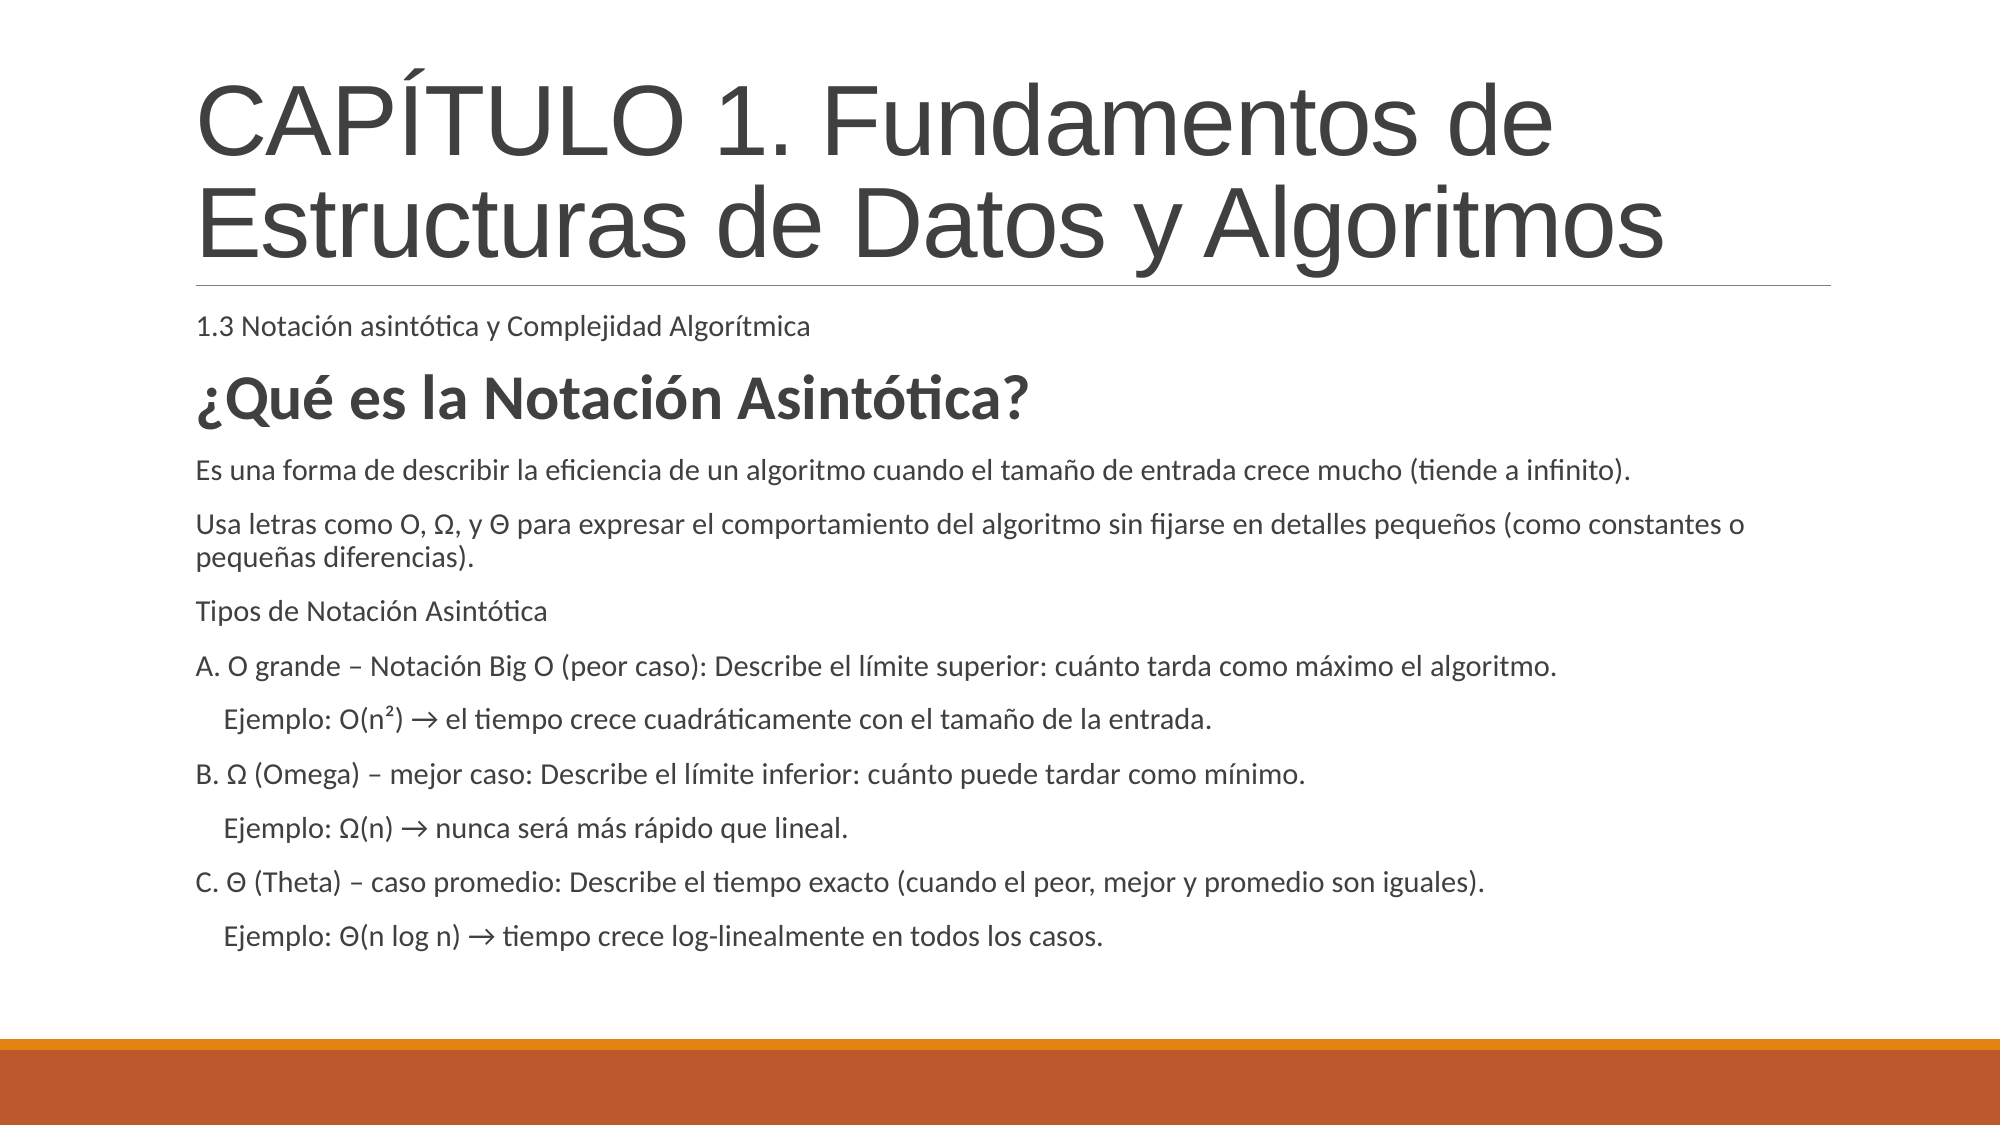

# CAPÍTULO 1. Fundamentos de Estructuras de Datos y Algoritmos
1.3 Notación asintótica y Complejidad Algorítmica
¿Qué es la Notación Asintótica?
Es una forma de describir la eficiencia de un algoritmo cuando el tamaño de entrada crece mucho (tiende a infinito).
Usa letras como O, Ω, y Θ para expresar el comportamiento del algoritmo sin fijarse en detalles pequeños (como constantes o pequeñas diferencias).
Tipos de Notación Asintótica
A. O grande – Notación Big O (peor caso): Describe el límite superior: cuánto tarda como máximo el algoritmo.
    Ejemplo: O(n²) → el tiempo crece cuadráticamente con el tamaño de la entrada.
B. Ω (Omega) – mejor caso: Describe el límite inferior: cuánto puede tardar como mínimo.
    Ejemplo: Ω(n) → nunca será más rápido que lineal.
C. Θ (Theta) – caso promedio: Describe el tiempo exacto (cuando el peor, mejor y promedio son iguales).
    Ejemplo: Θ(n log n) → tiempo crece log-linealmente en todos los casos.